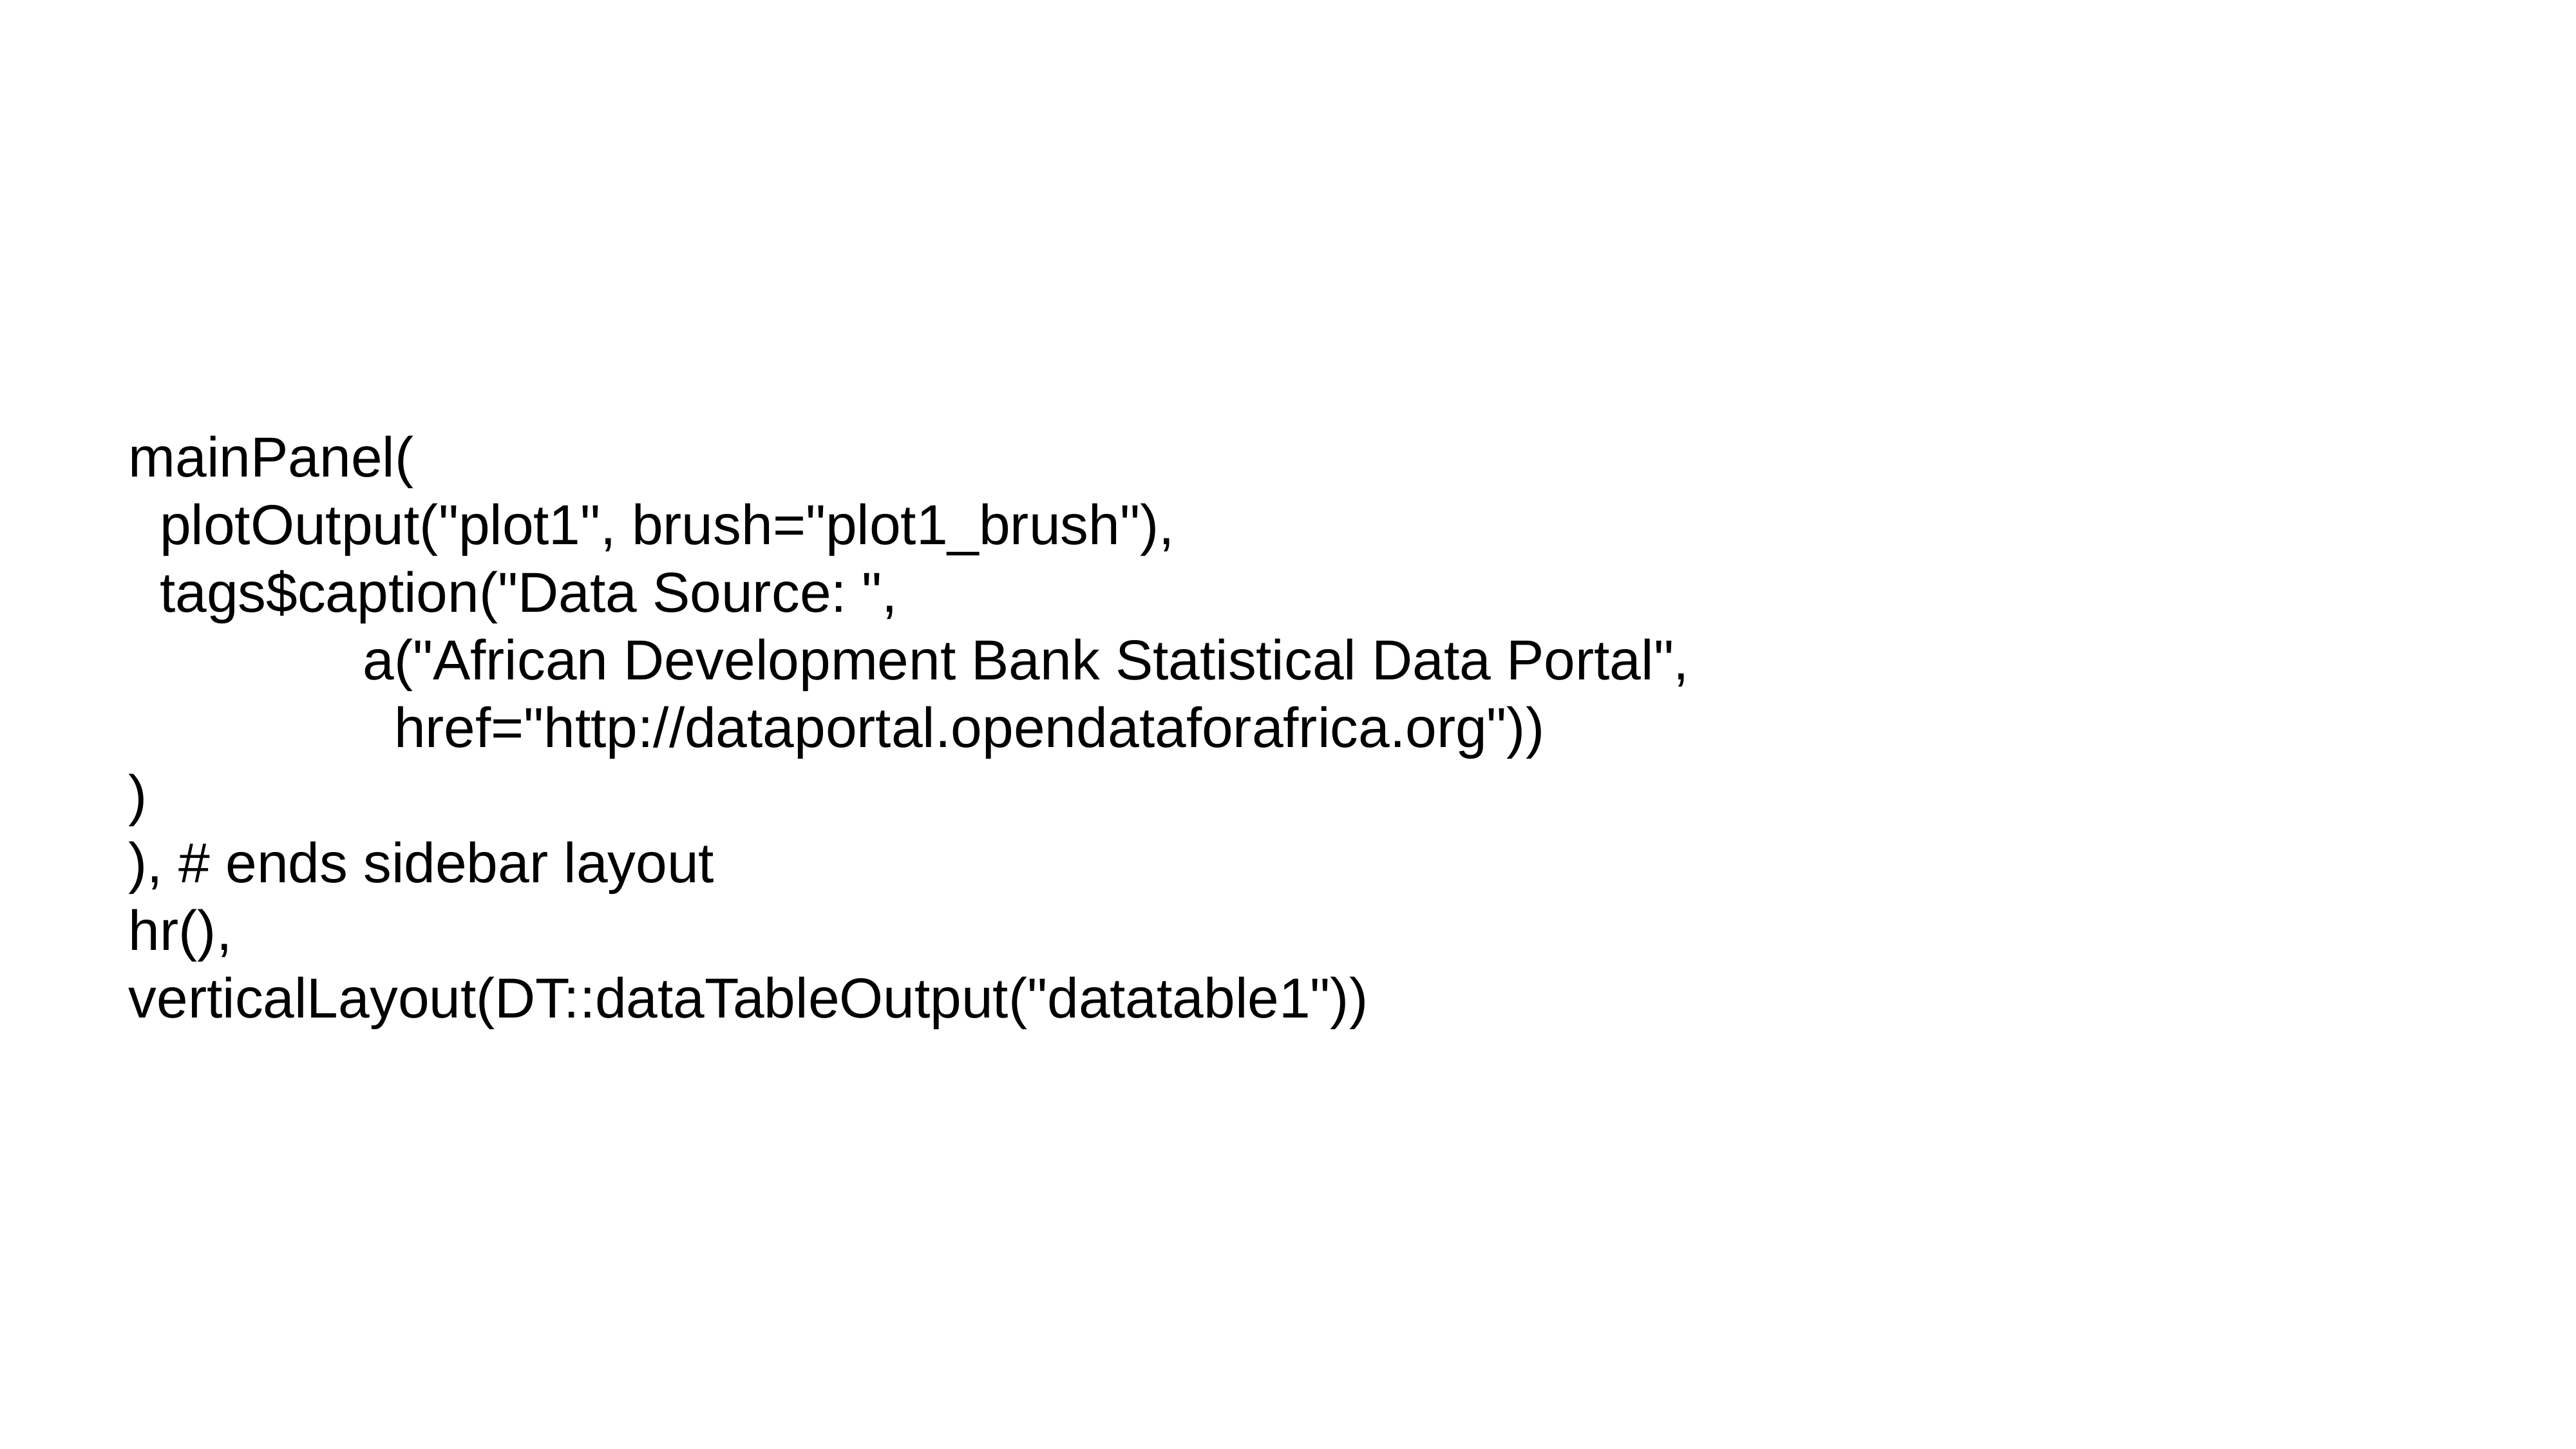

mainPanel(
  plotOutput("plot1", brush="plot1_brush"),
  tags$caption("Data Source: ",
               a("African Development Bank Statistical Data Portal",
                 href="http://dataportal.opendataforafrica.org"))
)
), # ends sidebar layout
hr(),
verticalLayout(DT::dataTableOutput("datatable1"))